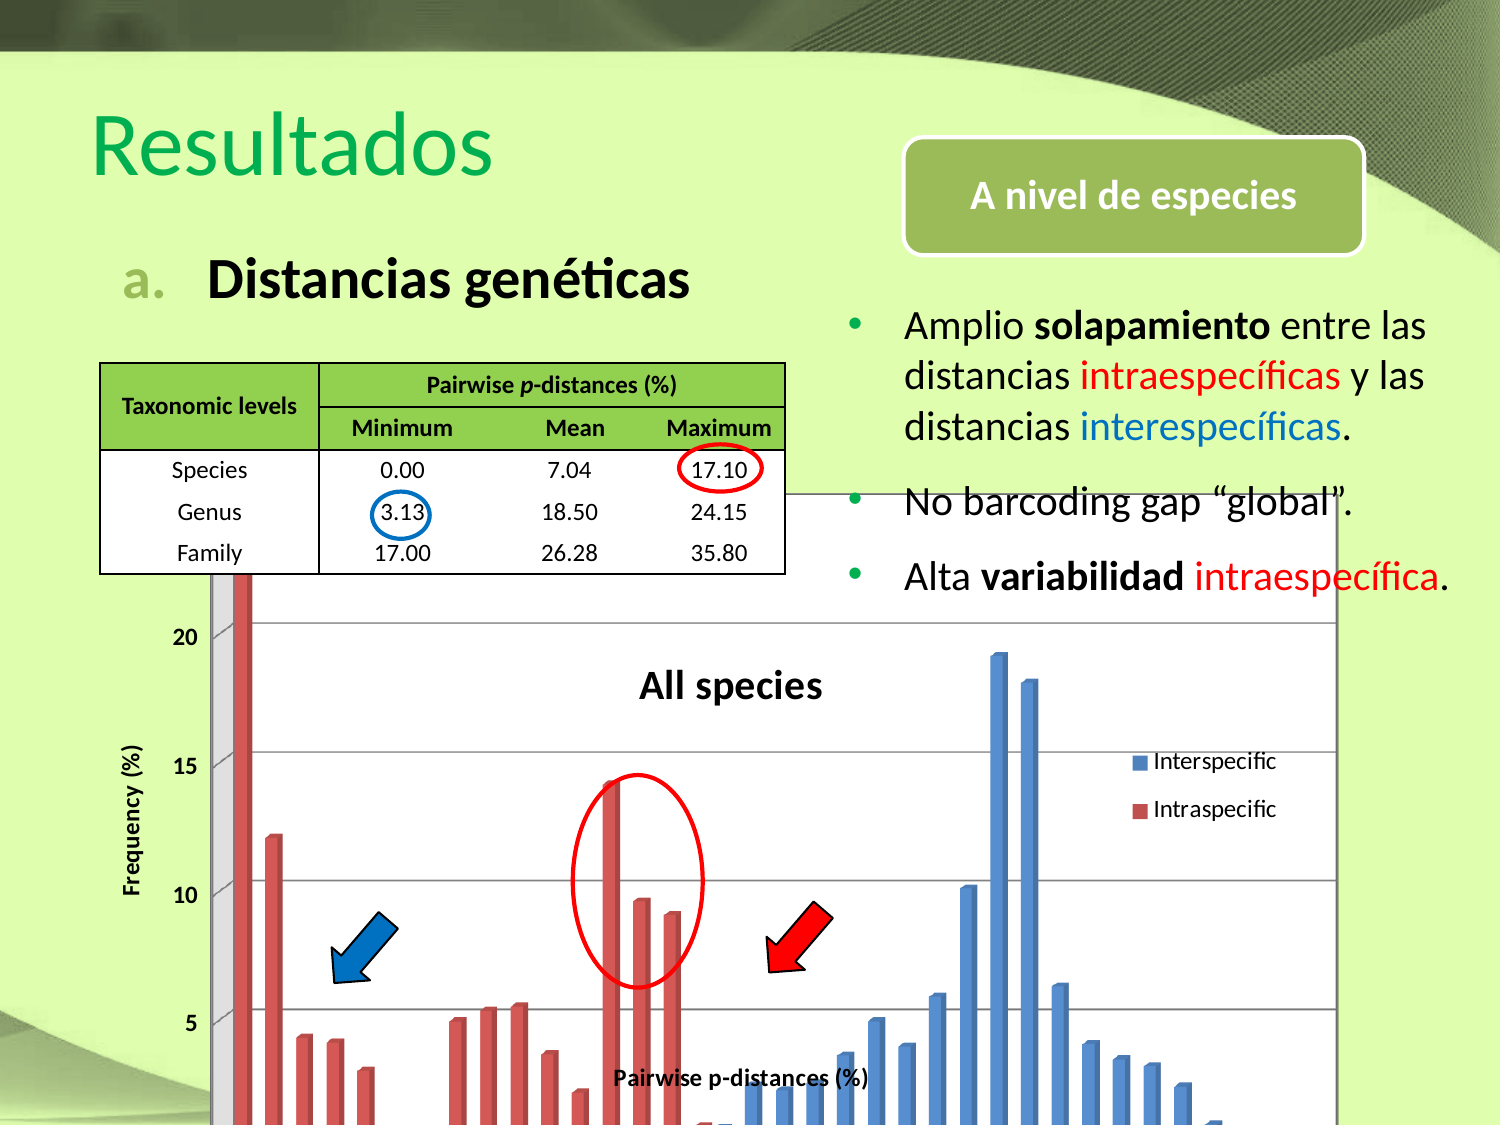

# Resultados

A nivel de especies
Distancias genéticas
Amplio solapamiento entre las distancias intraespecíficas y las distancias interespecíficas.

No barcoding gap “global”.

Alta variabilidad intraespecífica.
| Taxonomic levels | Pairwise p-distances (%) |  |  |
| --- | --- | --- | --- |
|  | Minimum | Mean | Maximum |
| Species | 0.00 | 7.04 | 17.10 |
| Genus | 3.13 | 18.50 | 24.15 |
| Family | 17.00 | 26.28 | 35.80 |

[unsupported chart]